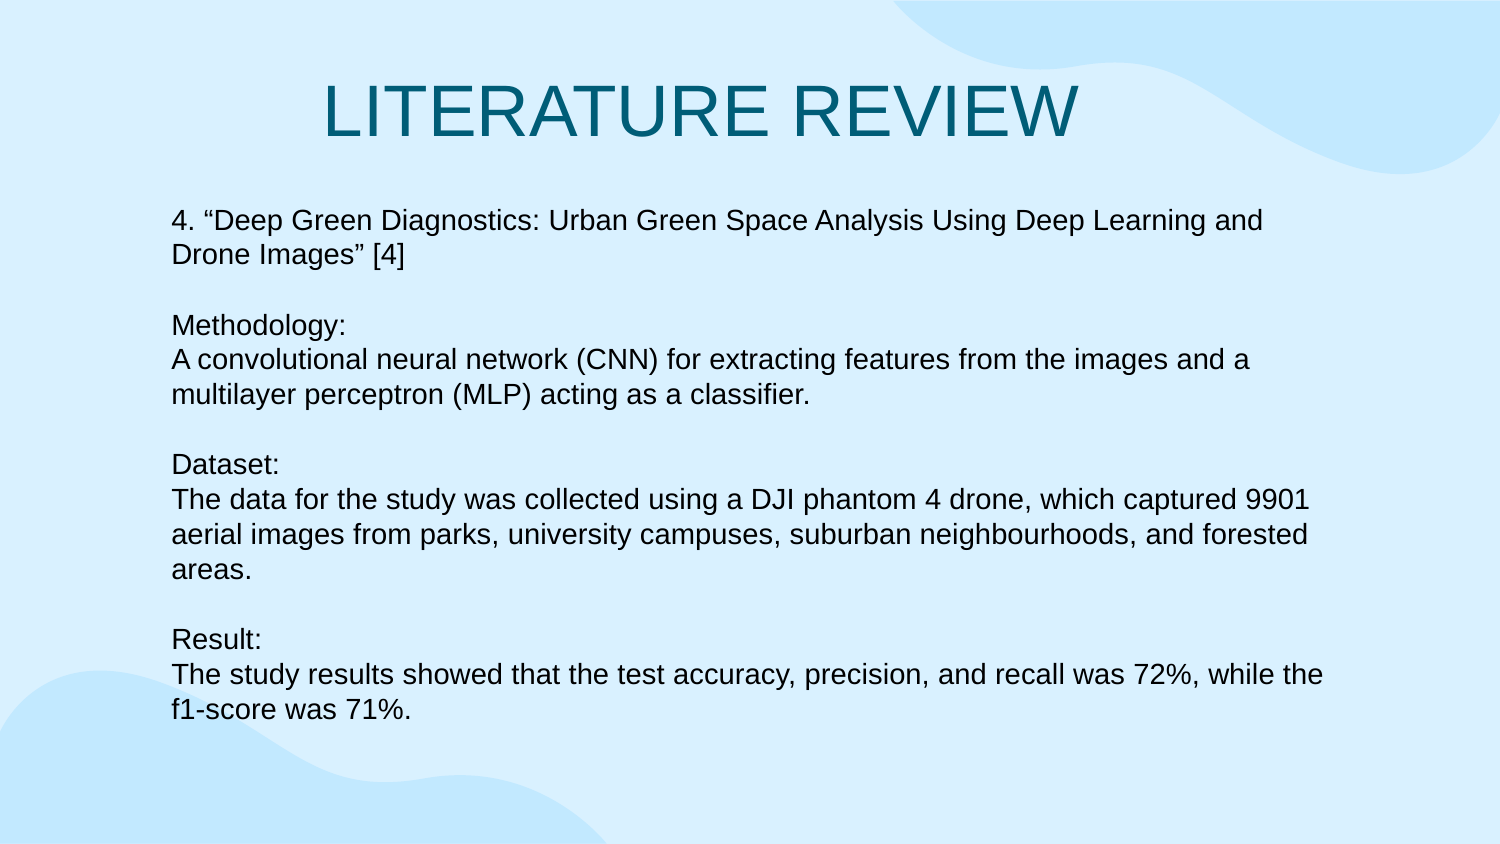

# LITERATURE REVIEW
4. “Deep Green Diagnostics: Urban Green Space Analysis Using Deep Learning and Drone Images” [4]

Methodology:
A convolutional neural network (CNN) for extracting features from the images and a multilayer perceptron (MLP) acting as a classifier.

Dataset:
The data for the study was collected using a DJI phantom 4 drone, which captured 9901 aerial images from parks, university campuses, suburban neighbourhoods, and forested areas.

Result:
The study results showed that the test accuracy, precision, and recall was 72%, while the f1-score was 71%.